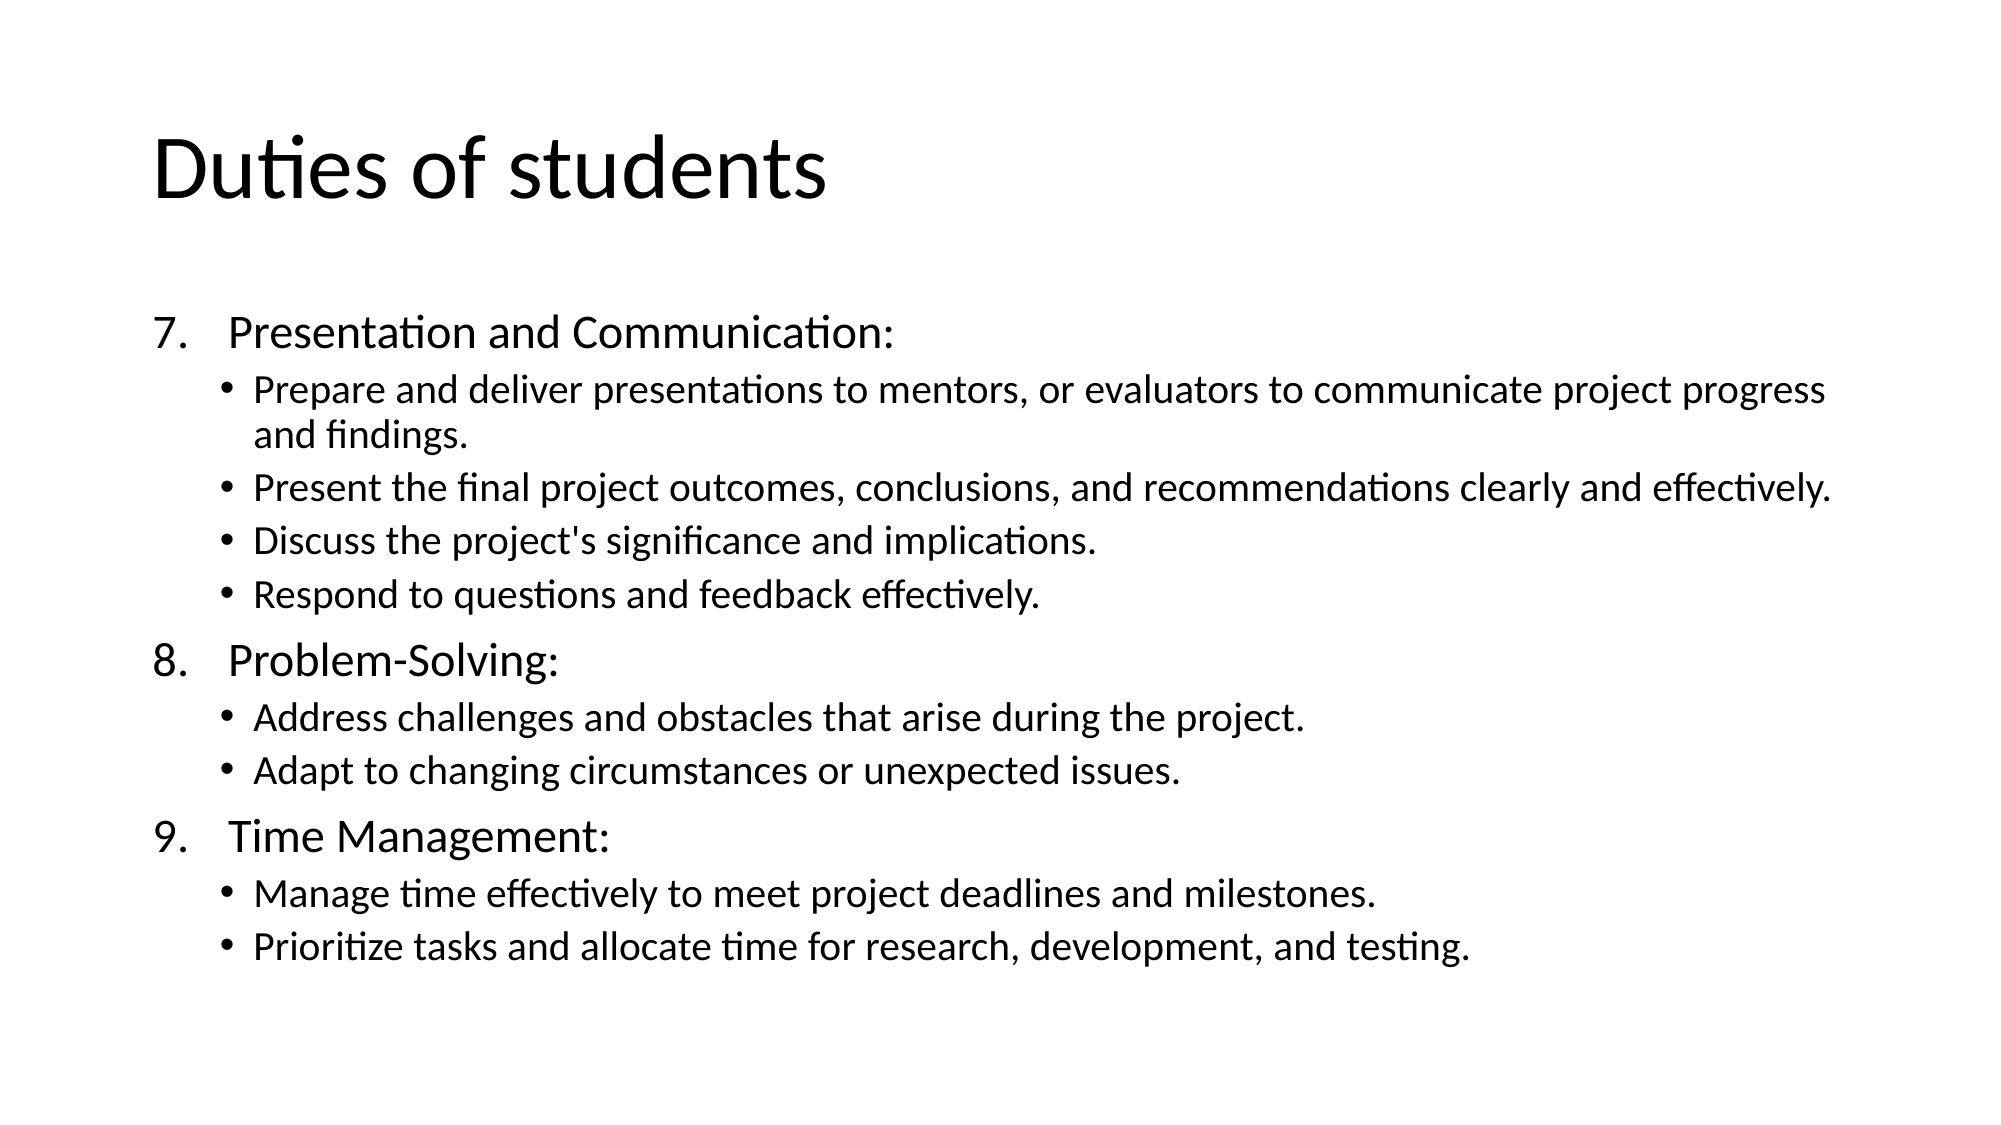

# Duties of students
Presentation and Communication:
Prepare and deliver presentations to mentors, or evaluators to communicate project progress and findings.
Present the final project outcomes, conclusions, and recommendations clearly and effectively.
Discuss the project's significance and implications.
Respond to questions and feedback effectively.
Problem-Solving:
Address challenges and obstacles that arise during the project.
Adapt to changing circumstances or unexpected issues.
Time Management:
Manage time effectively to meet project deadlines and milestones.
Prioritize tasks and allocate time for research, development, and testing.